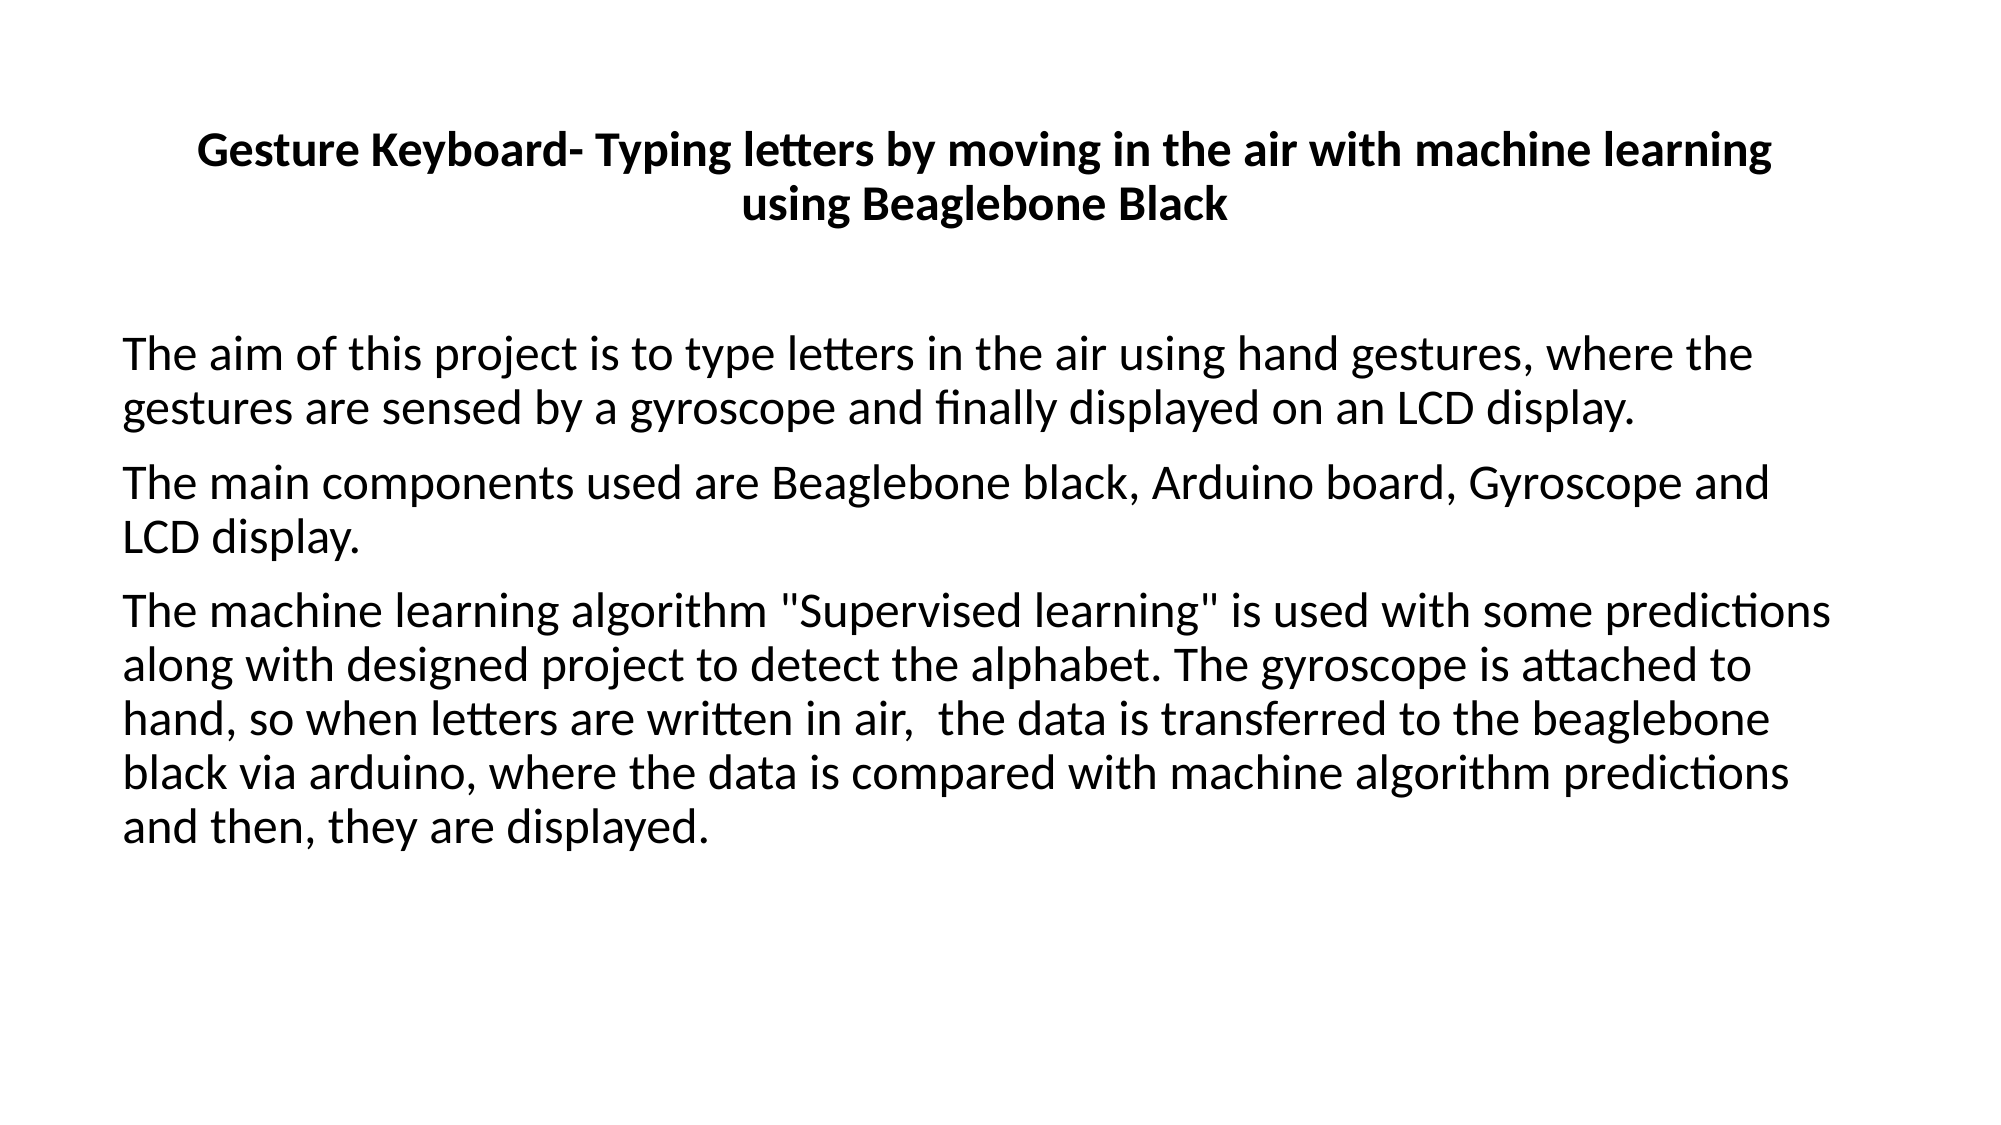

Gesture Keyboard- Typing letters by moving in the air with machine learning using Beaglebone Black

The aim of this project is to type letters in the air using hand gestures, where the gestures are sensed by a gyroscope and finally displayed on an LCD display.
The main components used are Beaglebone black, Arduino board, Gyroscope and LCD display.
The machine learning algorithm "Supervised learning" is used with some predictions along with designed project to detect the alphabet. The gyroscope is attached to hand, so when letters are written in air,  the data is transferred to the beaglebone black via arduino, where the data is compared with machine algorithm predictions and then, they are displayed.